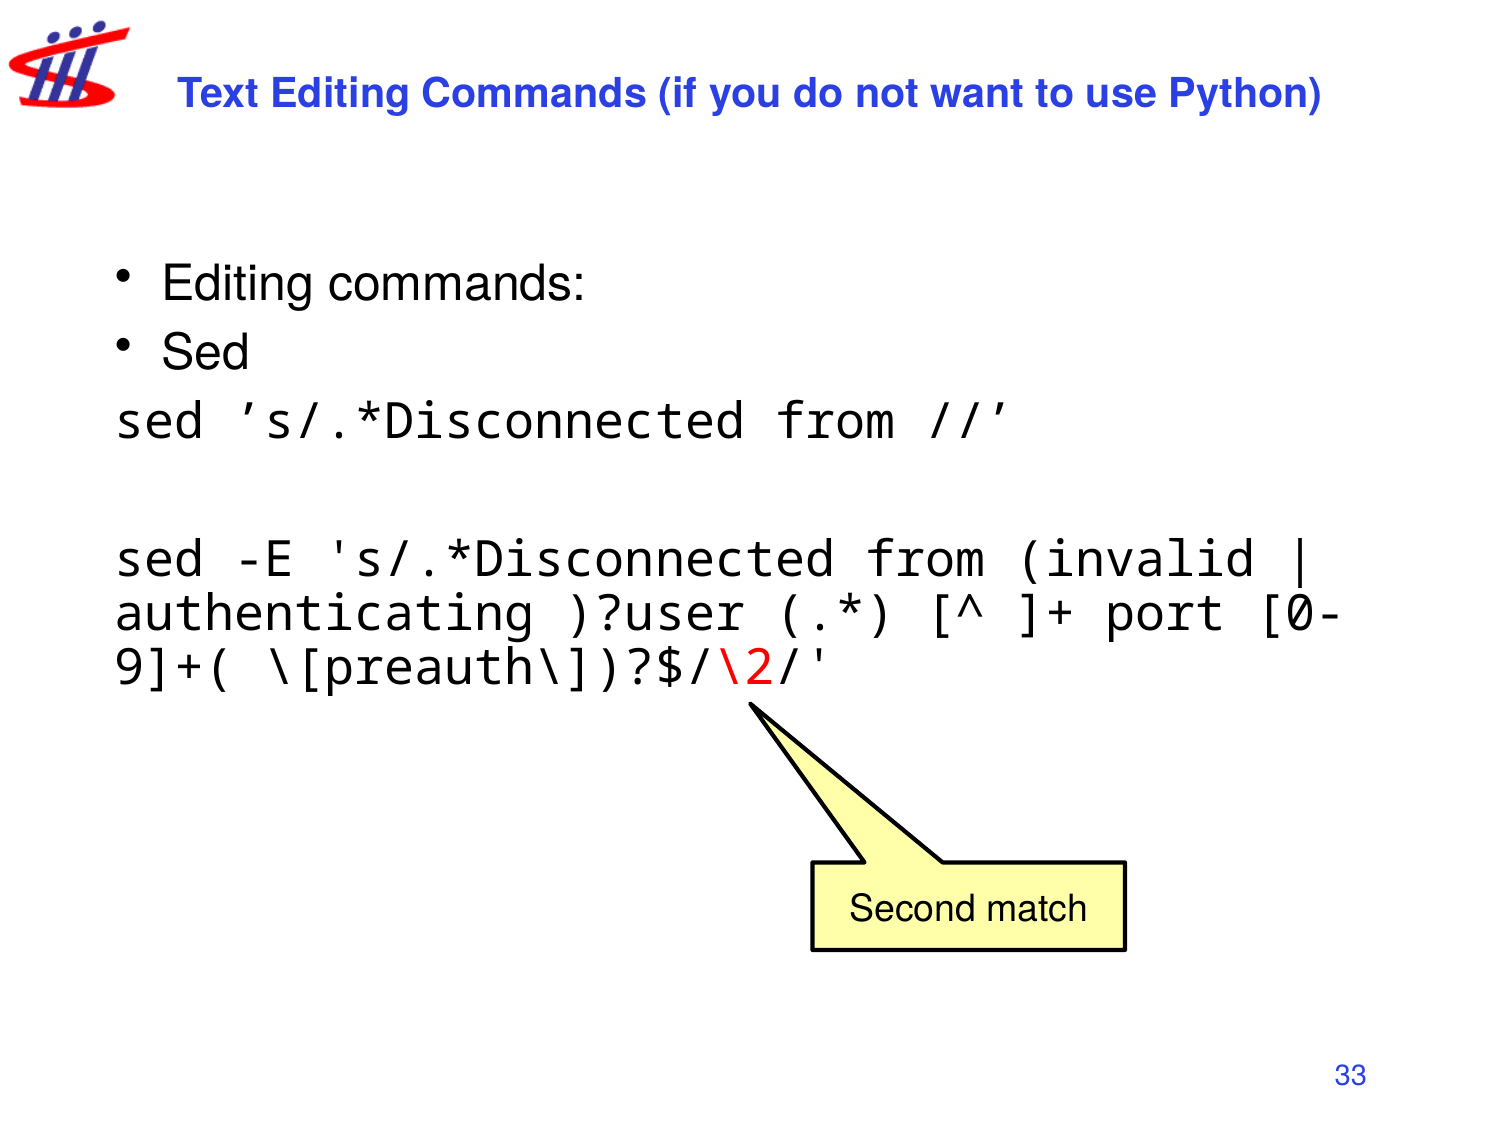

# Text Editing Commands (if you do not want to use Python)
Editing commands:
Sed
sed ’s/.*Disconnected from //’

sed -E 's/.*Disconnected from (invalid |authenticating )?user (.*) [^ ]+ port [0-9]+( \[preauth\])?$/\2/'

Second match